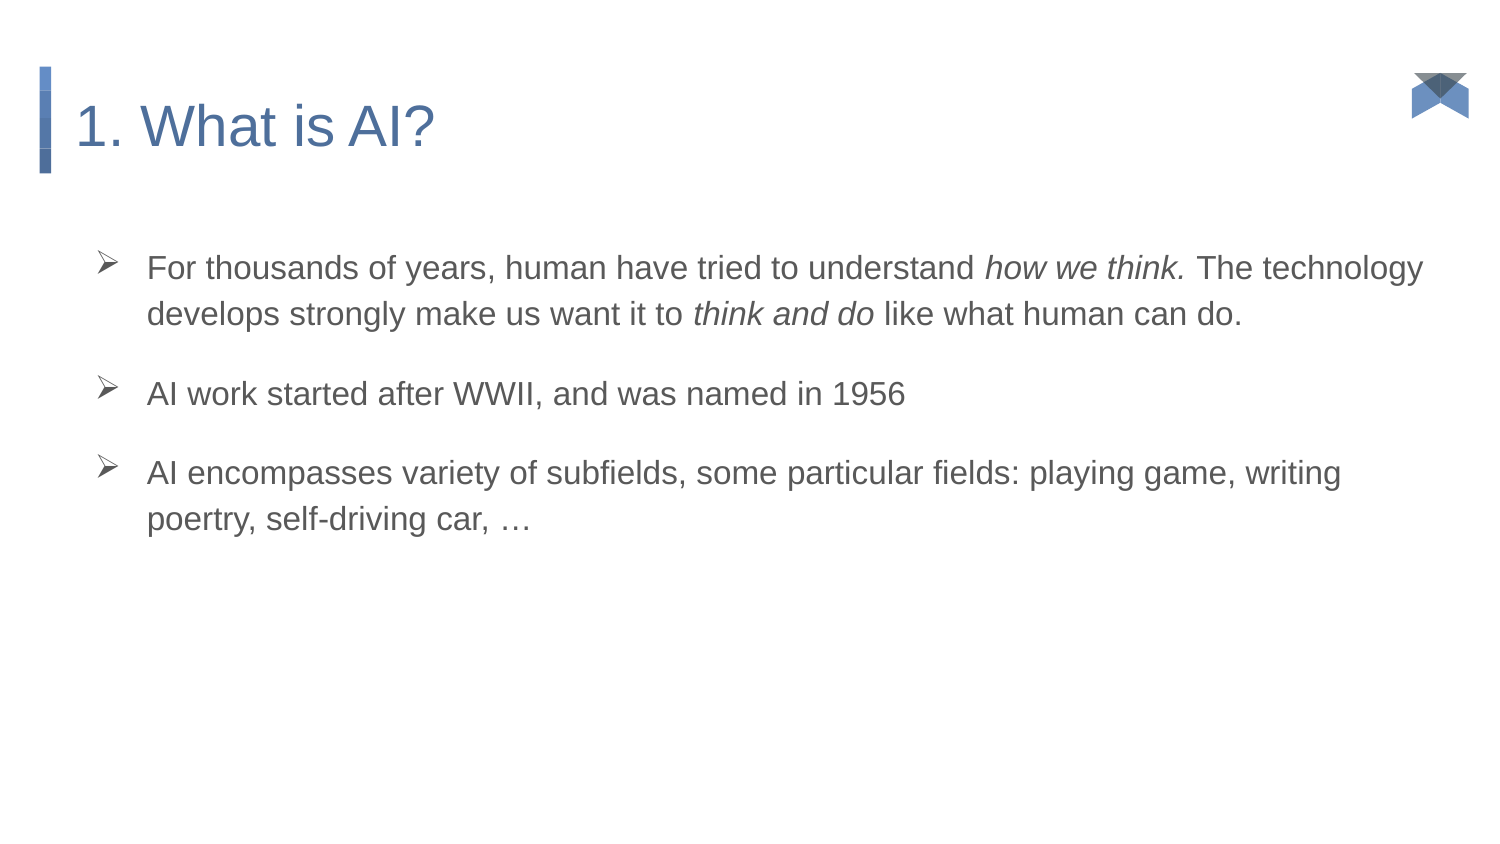

# 1. What is AI?
For thousands of years, human have tried to understand how we think. The technology develops strongly make us want it to think and do like what human can do.
AI work started after WWII, and was named in 1956
AI encompasses variety of subfields, some particular fields: playing game, writing poertry, self-driving car, …